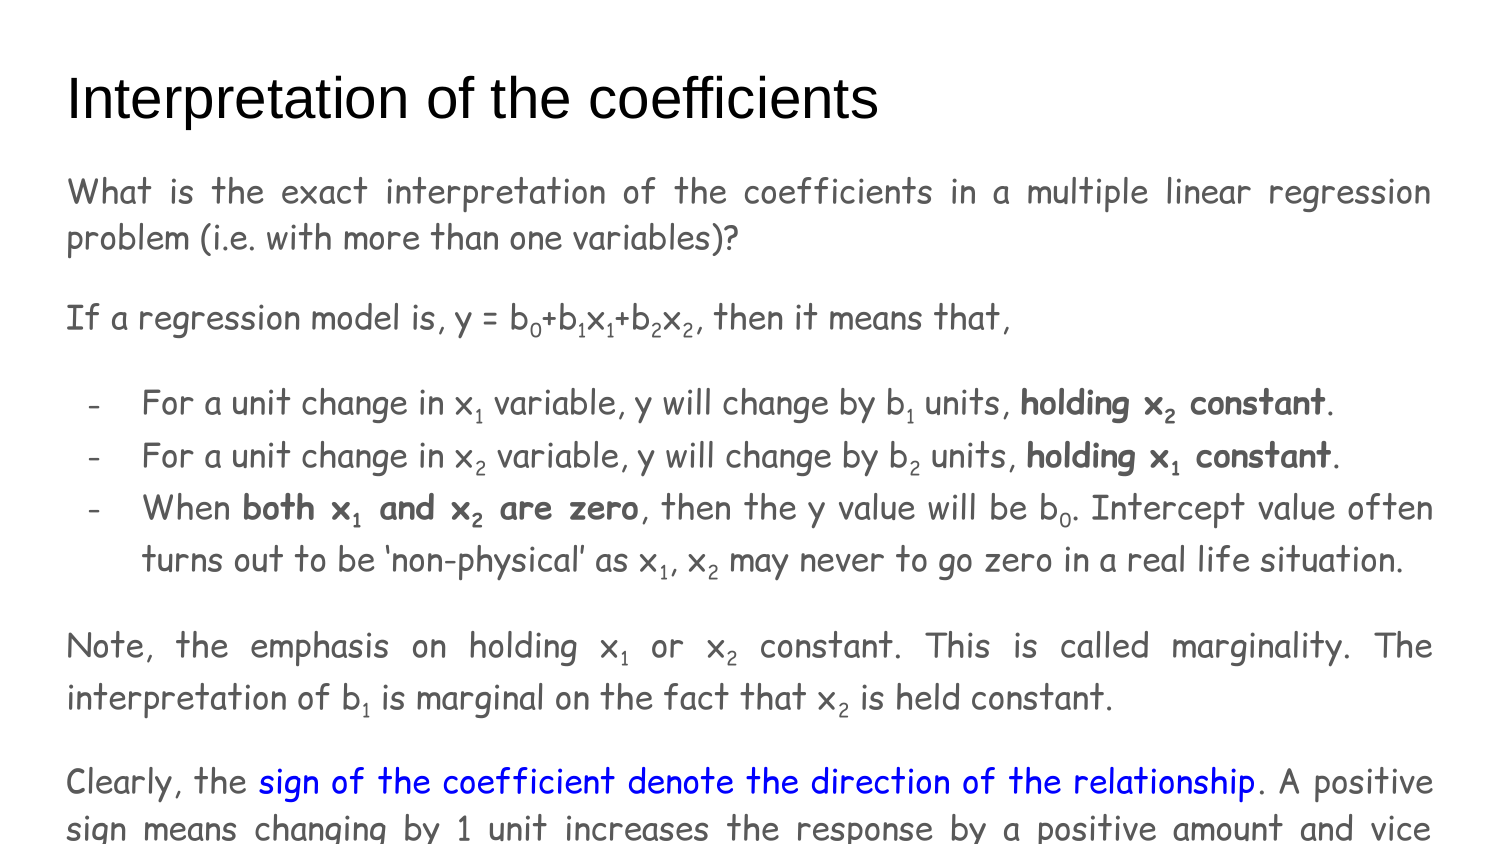

# Interpretation of the coefficients
What is the exact interpretation of the coefficients in a multiple linear regression problem (i.e. with more than one variables)?
If a regression model is, y = b0+b1x1+b2x2, then it means that,
For a unit change in x1 variable, y will change by b1 units, holding x2 constant.
For a unit change in x2 variable, y will change by b2 units, holding x1 constant.
When both x1 and x2 are zero, then the y value will be b0. Intercept value often turns out to be ‘non-physical’ as x1, x2 may never to go zero in a real life situation.
Note, the emphasis on holding x1 or x2 constant. This is called marginality. The interpretation of b1 is marginal on the fact that x2 is held constant.
Clearly, the sign of the coefficient denote the direction of the relationship. A positive sign means changing by 1 unit increases the response by a positive amount and vice versa.